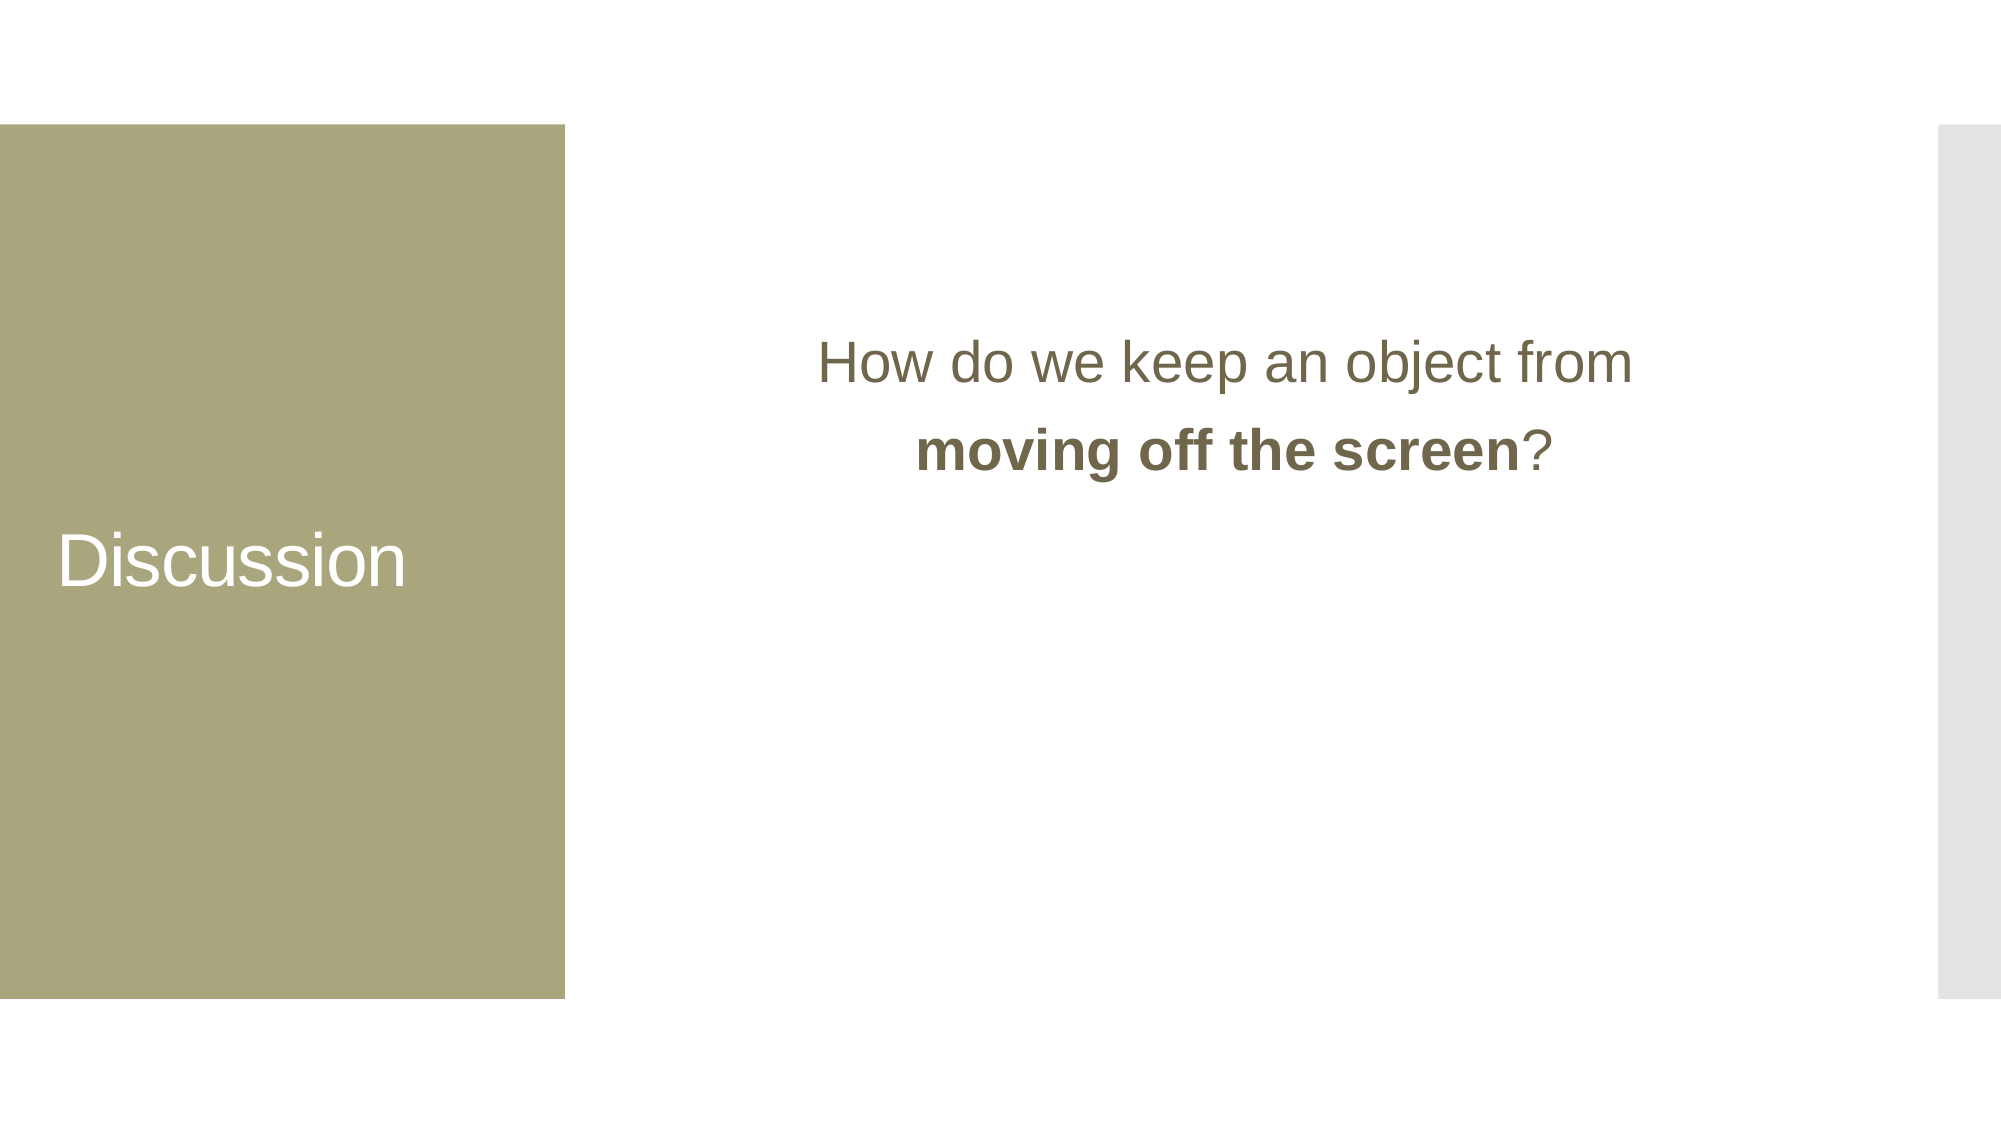

How do we keep an object from
moving off the screen?
# Discussion